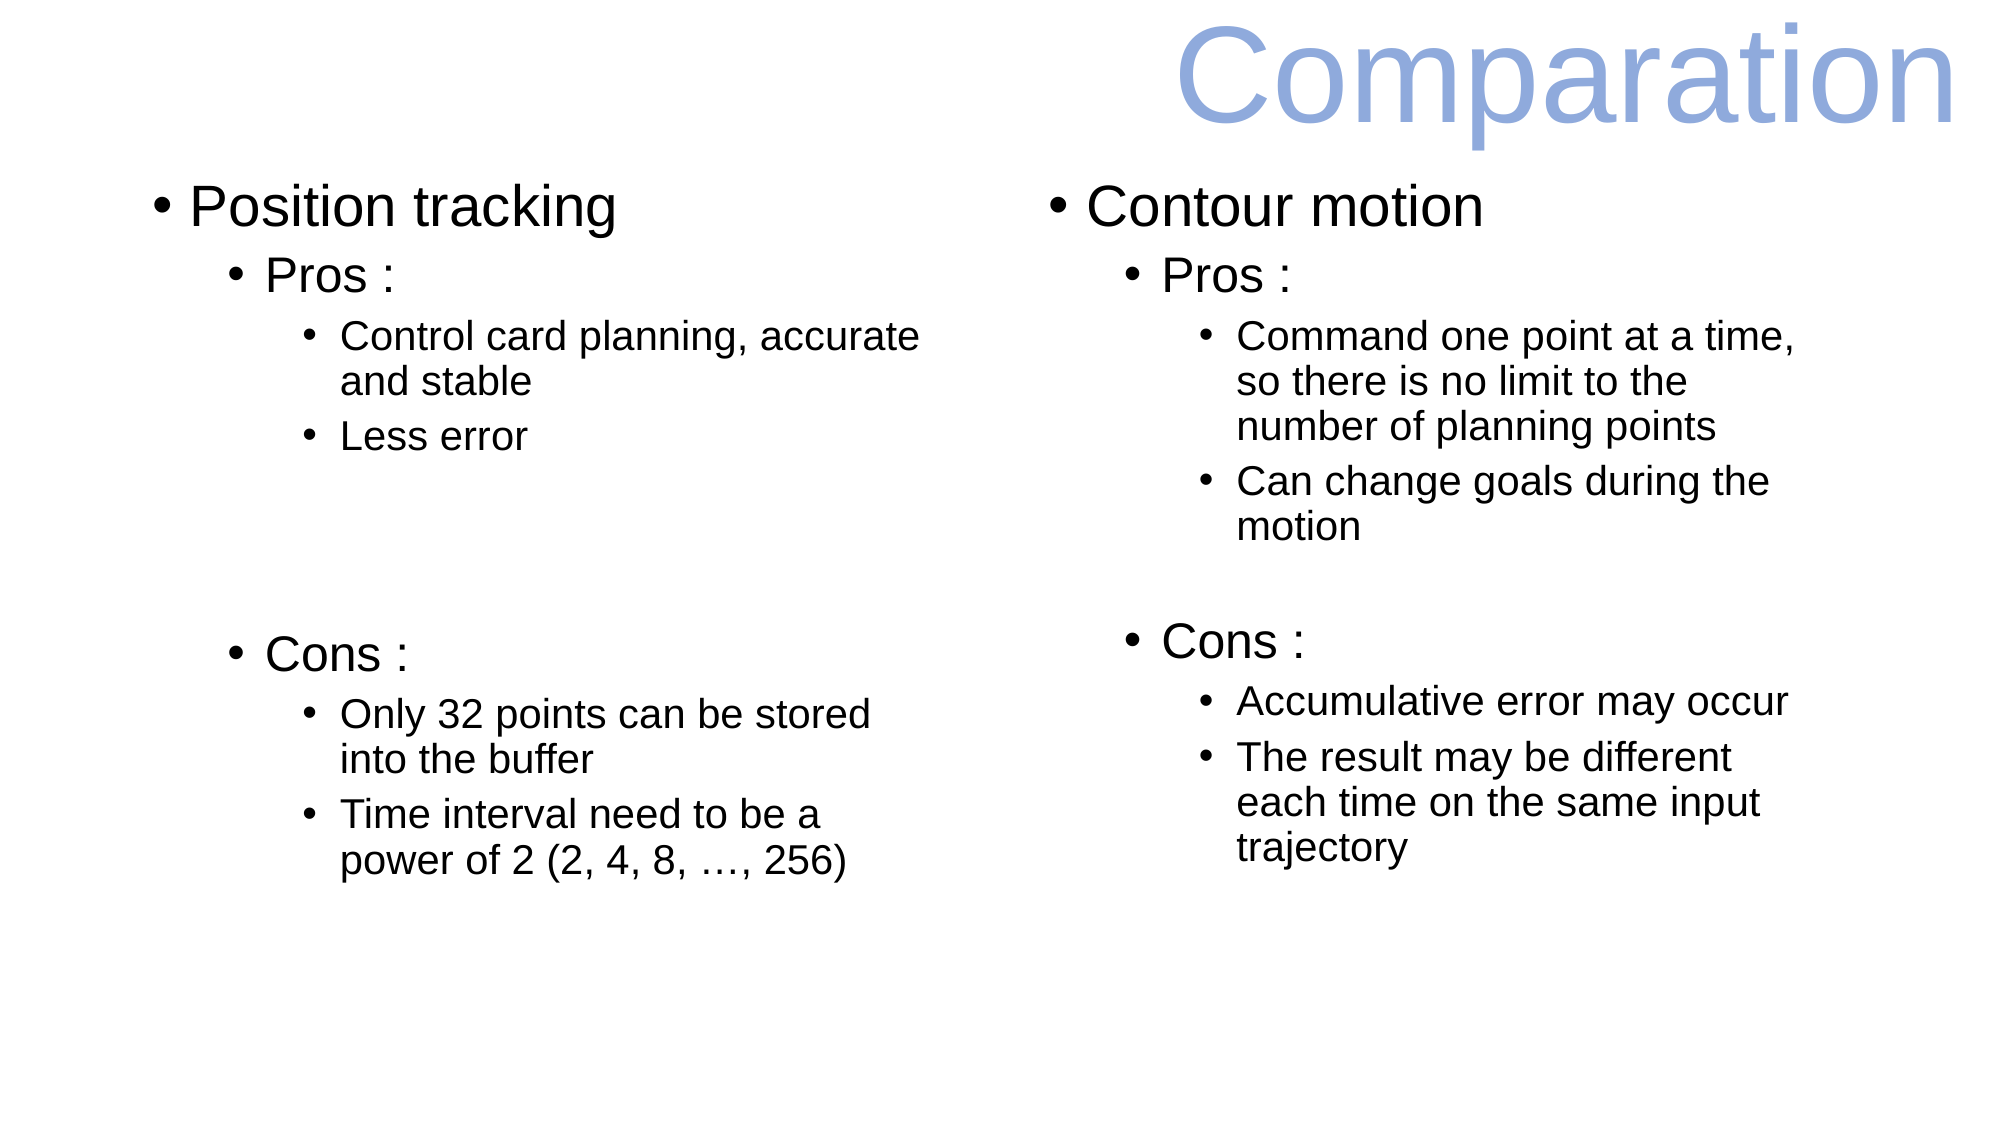

Comparation
Position tracking
Pros :
Control card planning, accurate and stable
Less error

Cons :
Only 32 points can be stored into the buffer
Time interval need to be a power of 2 (2, 4, 8, …, 256)
Contour motion
Pros :
Command one point at a time, so there is no limit to the number of planning points
Can change goals during the motion

Cons :
Accumulative error may occur
The result may be different each time on the same input trajectory